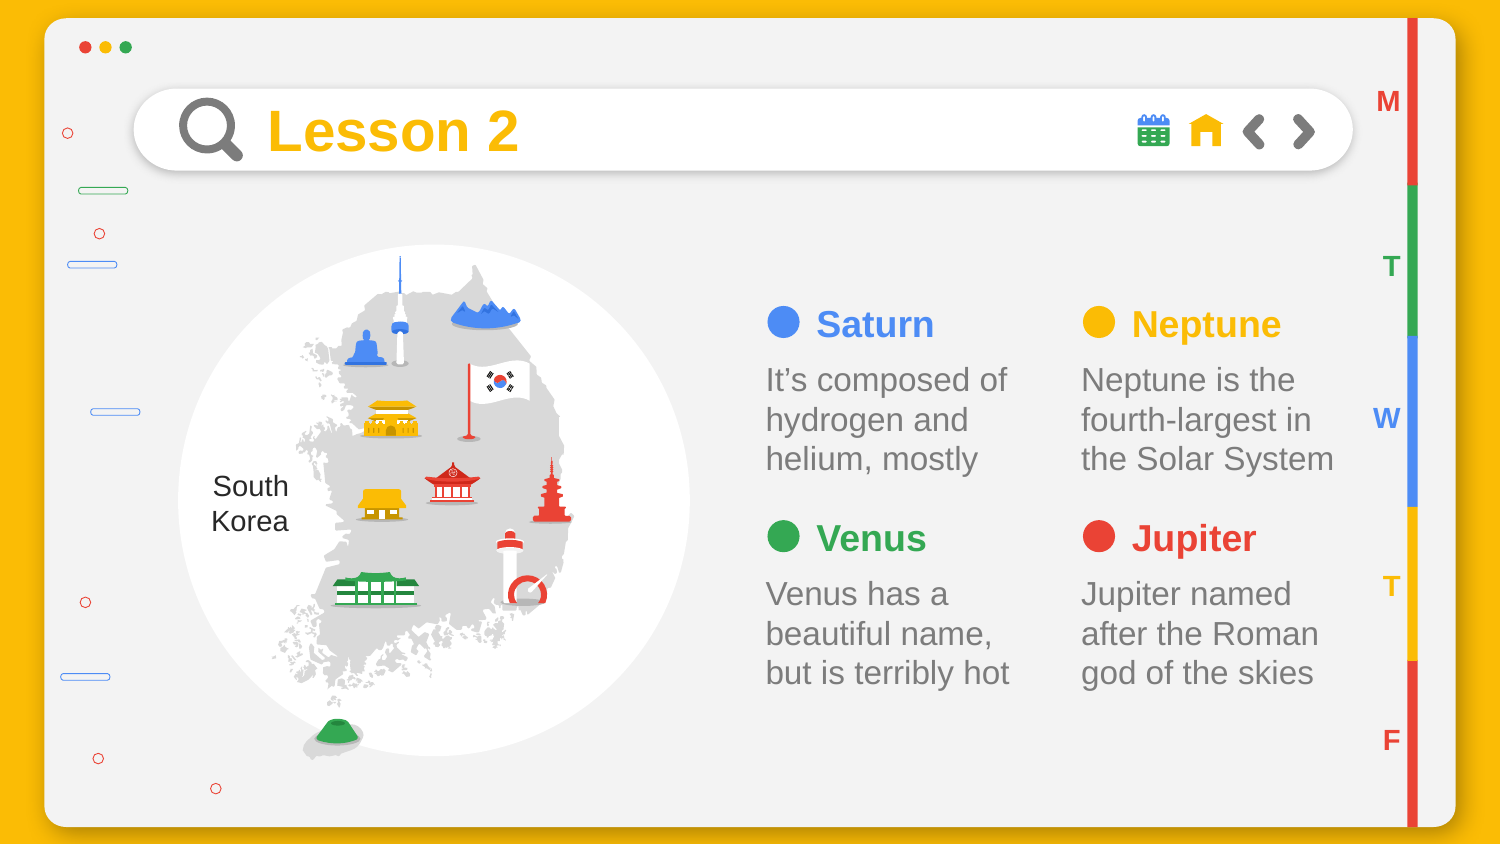

M
# Lesson 2

T

Saturn
Neptune

It’s composed of hydrogen and helium, mostly
Neptune is the fourth-largest in the Solar System

W

South Korea

Venus
Jupiter

Venus has a beautiful name, but is terribly hot
Jupiter named after the Roman god of the skies
T

F